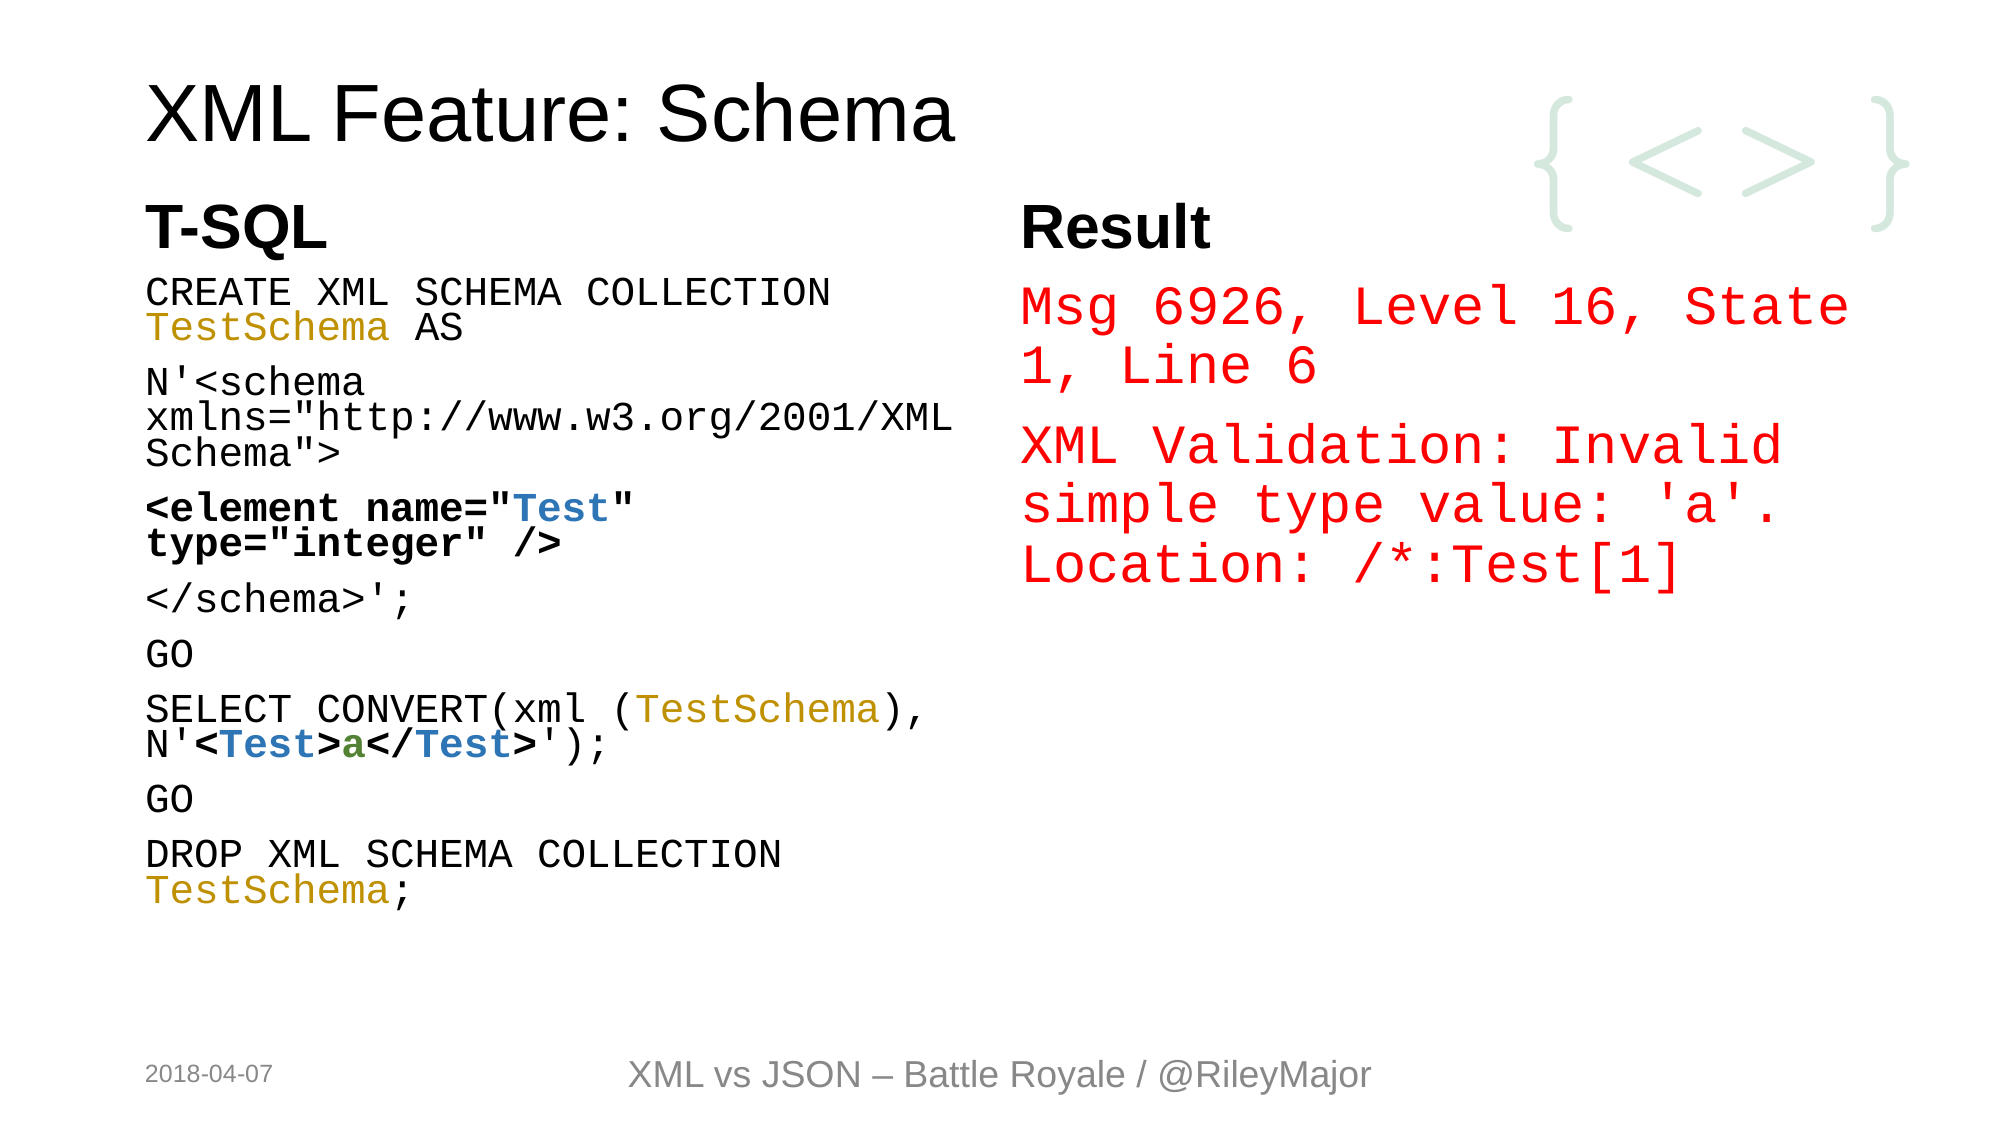

# XML Feature: Schema
T-SQL
Result
CREATE XML SCHEMA COLLECTION TestSchema AS
N'<schema xmlns="http://www.w3.org/2001/XMLSchema">
<element name="Test" type="integer" />
</schema>';
GO
SELECT CONVERT(xml (TestSchema), N'<Test>a</Test>');
GO
DROP XML SCHEMA COLLECTION TestSchema;
Msg 6926, Level 16, State 1, Line 6
XML Validation: Invalid simple type value: 'a'. Location: /*:Test[1]
46